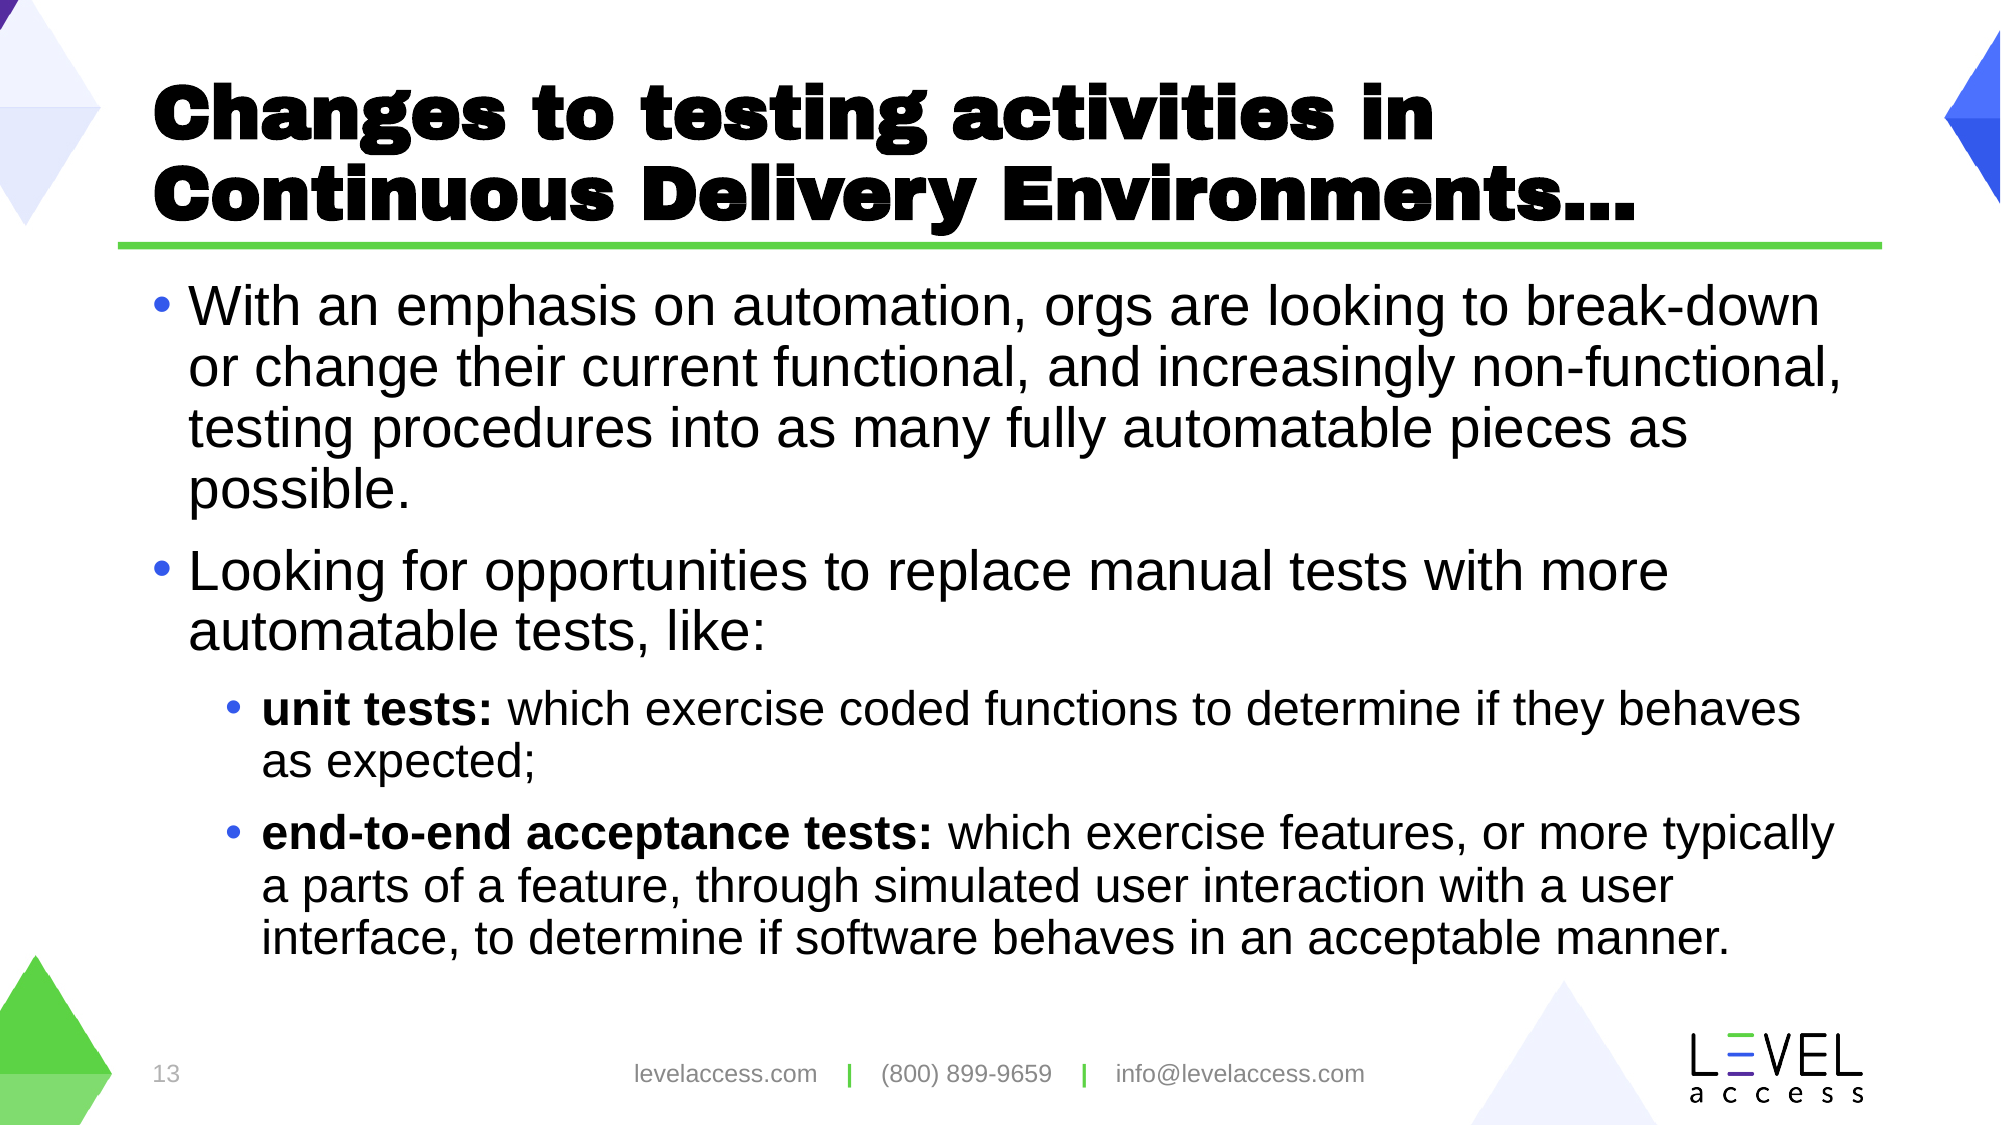

# Changes to testing activities in Continuous Delivery Environments…
With an emphasis on automation, orgs are looking to break-down or change their current functional, and increasingly non-functional, testing procedures into as many fully automatable pieces as possible.
Looking for opportunities to replace manual tests with more automatable tests, like:
unit tests: which exercise coded functions to determine if they behaves as expected;
end-to-end acceptance tests: which exercise features, or more typically a parts of a feature, through simulated user interaction with a user interface, to determine if software behaves in an acceptable manner.
levelaccess.com    |    (800) 899-9659    |    info@levelaccess.com
13